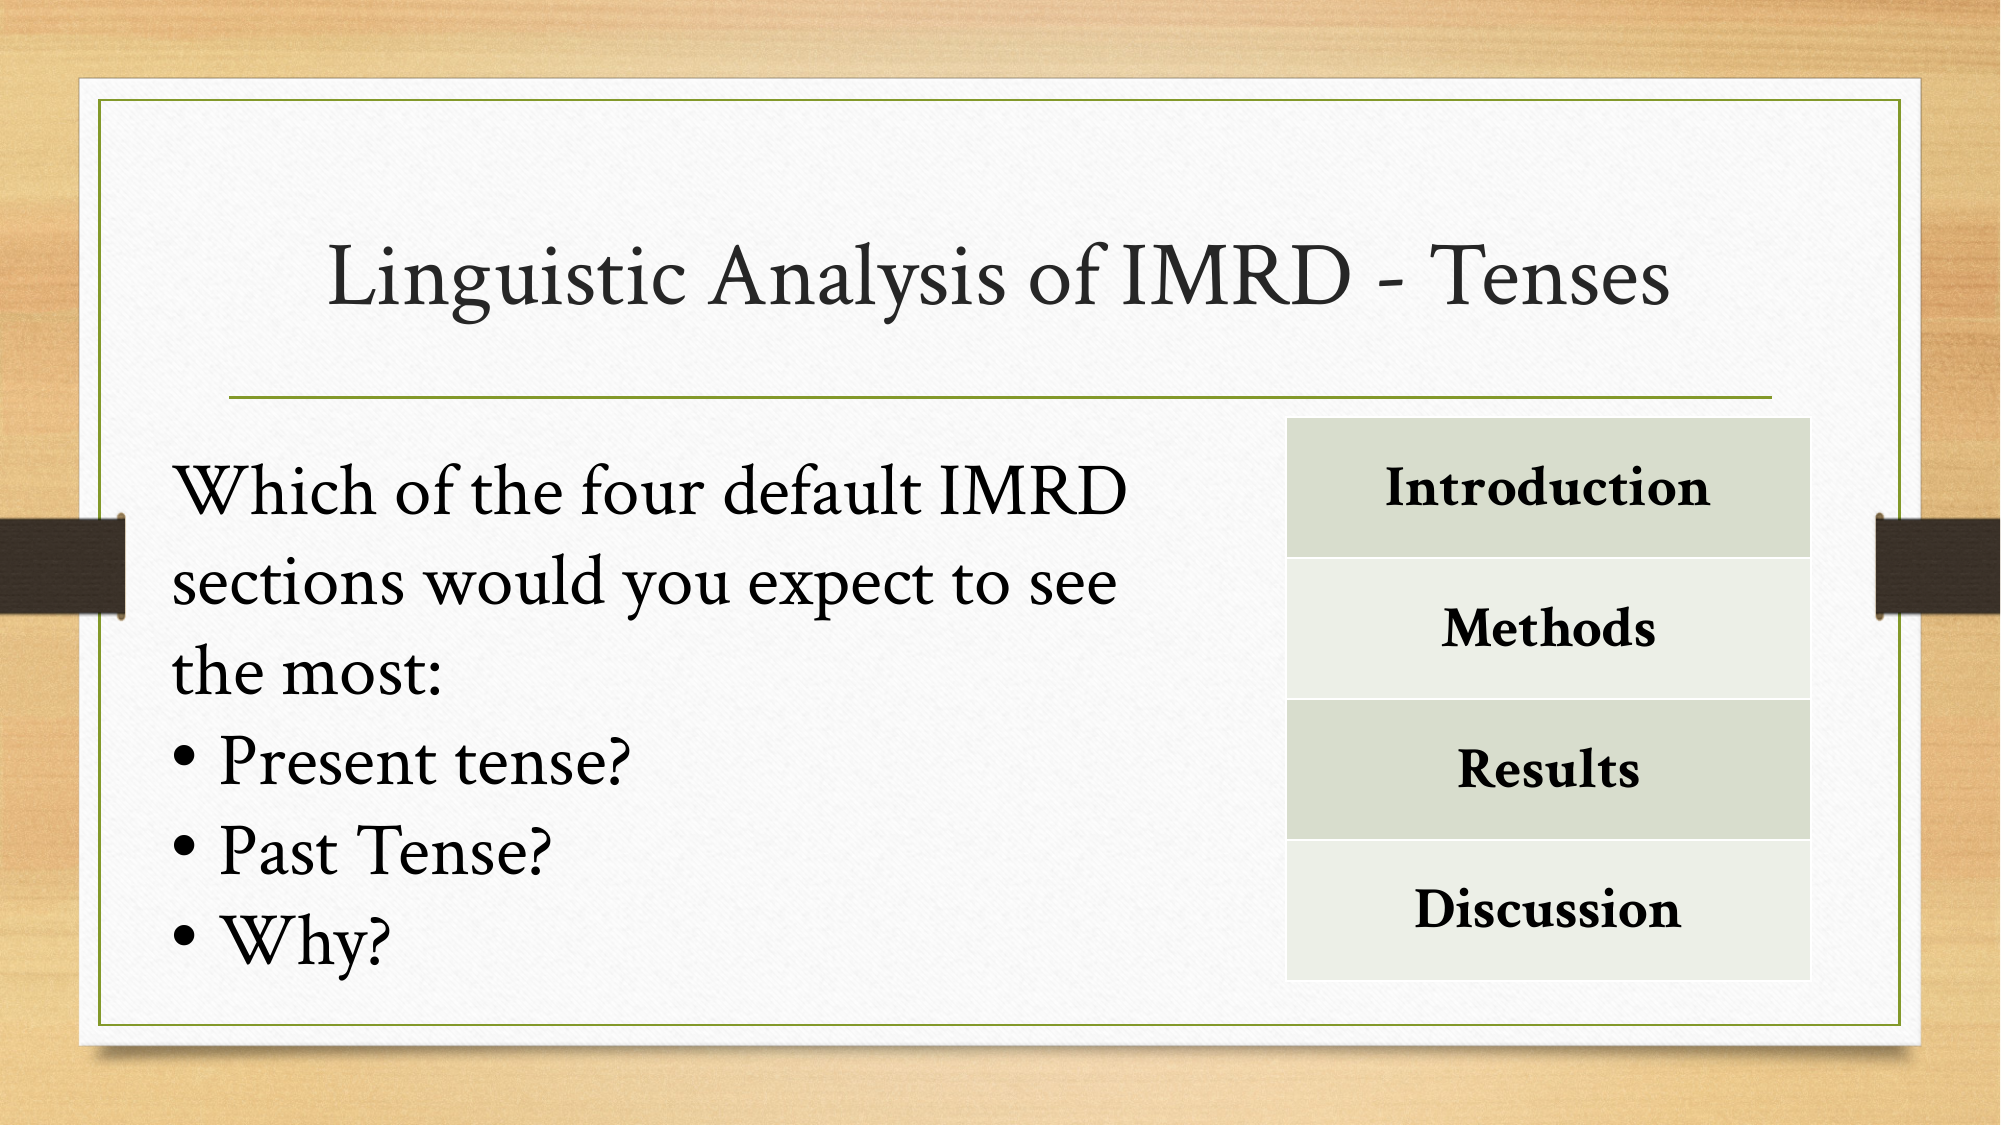

# Linguistic Analysis of IMRD - Tenses
| Introduction |
| --- |
| Methods |
| Results |
| Discussion |
Which of the four default IMRD sections would you expect to see the most:
Present tense?
Past Tense?
Why?